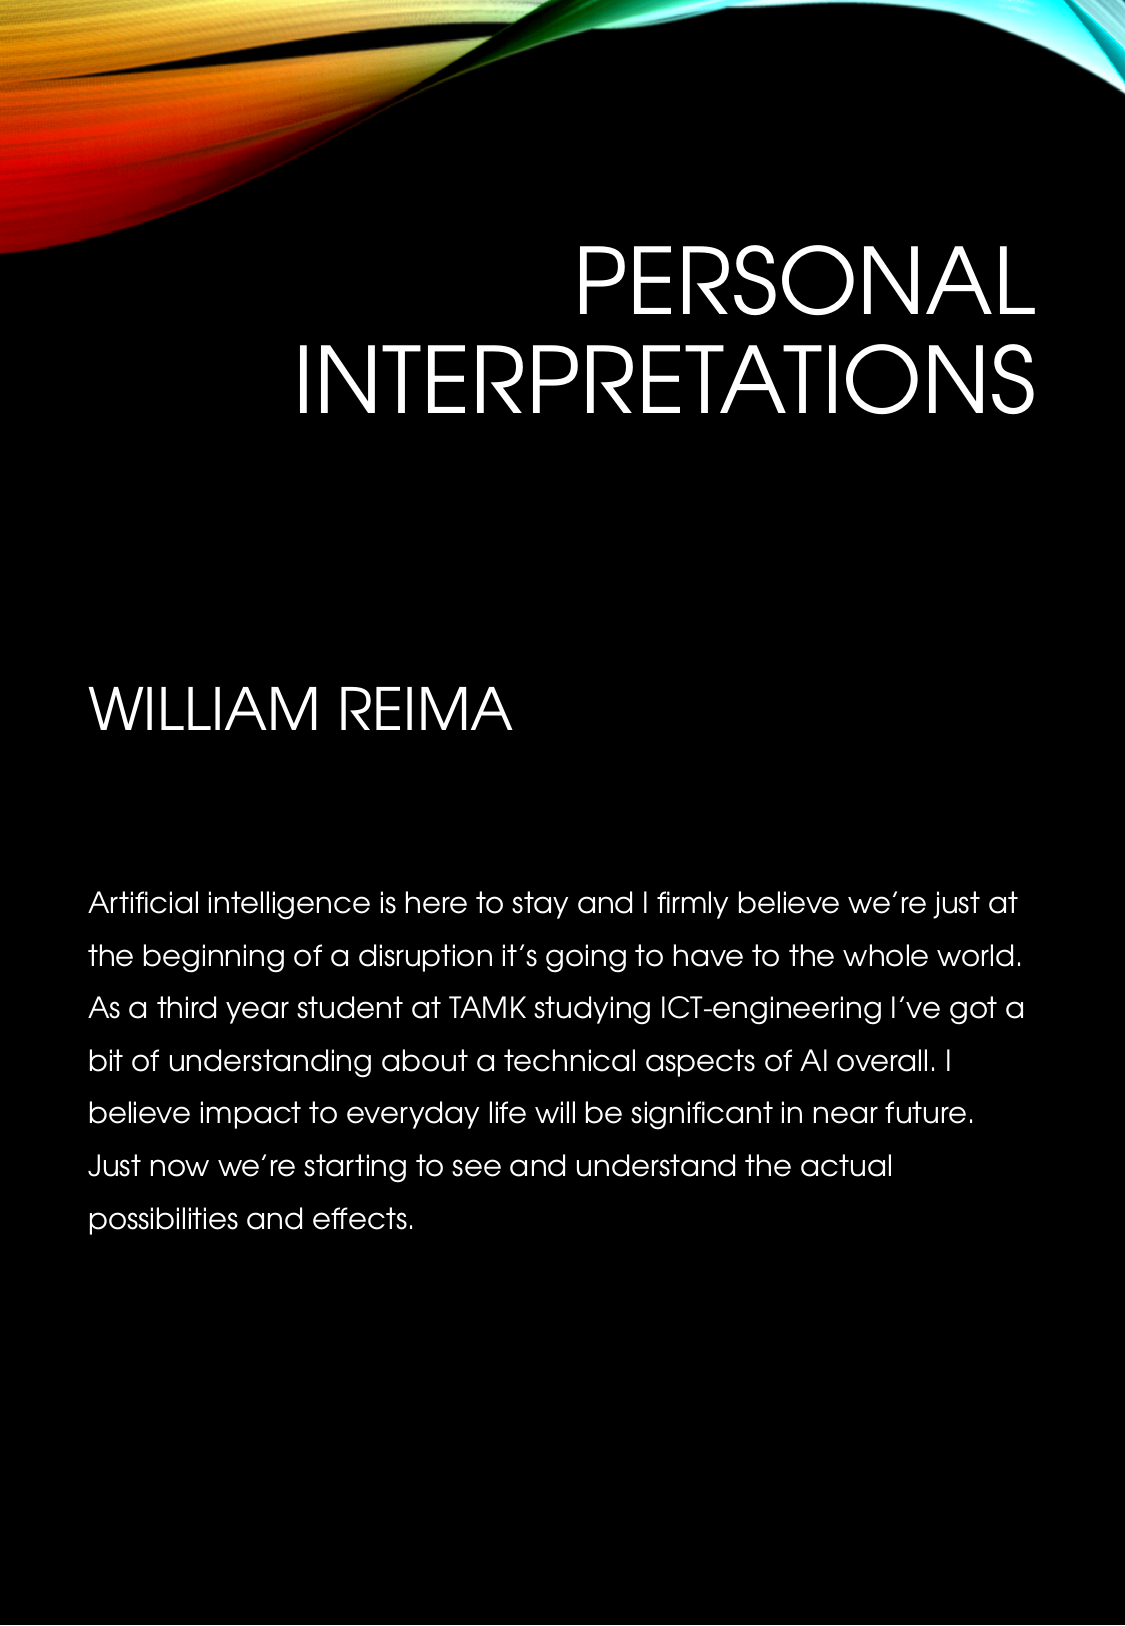

# Personal interpretations
William Reima
Artificial intelligence is here to stay and I firmly believe we’re just at the beginning of a disruption it’s going to have to the whole world.  As a third year student at TAMK studying ICT-engineering I’ve got a bit of understanding about a technical aspects of AI overall. I believe impact to everyday life will be significant in near future. Just now we’re starting to see and understand the actual possibilities and effects.